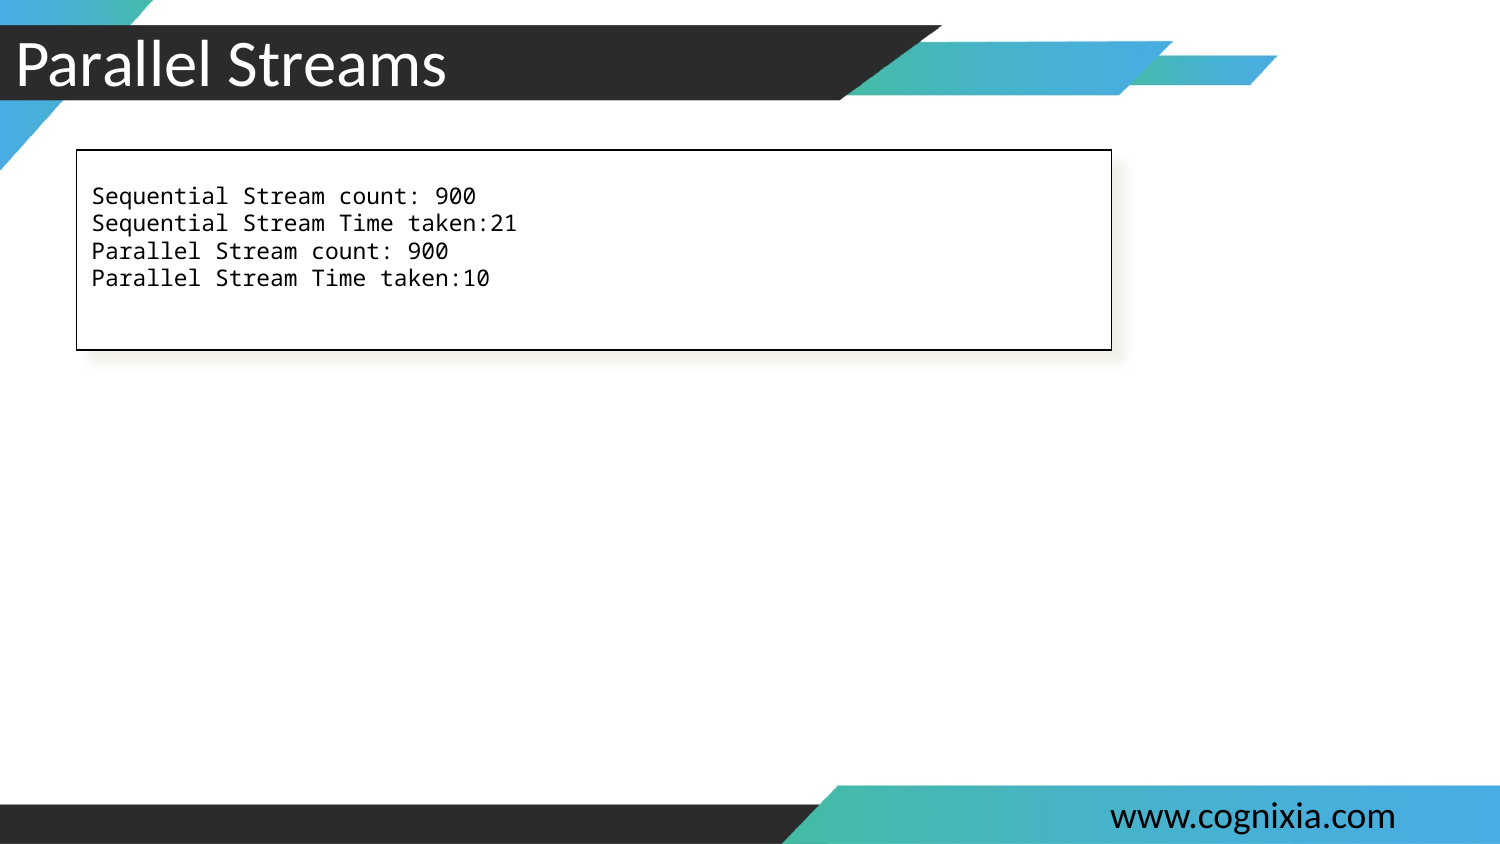

#
Parallel Streams
Sequential Stream count: 900
Sequential Stream Time taken:21
Parallel Stream count: 900
Parallel Stream Time taken:10